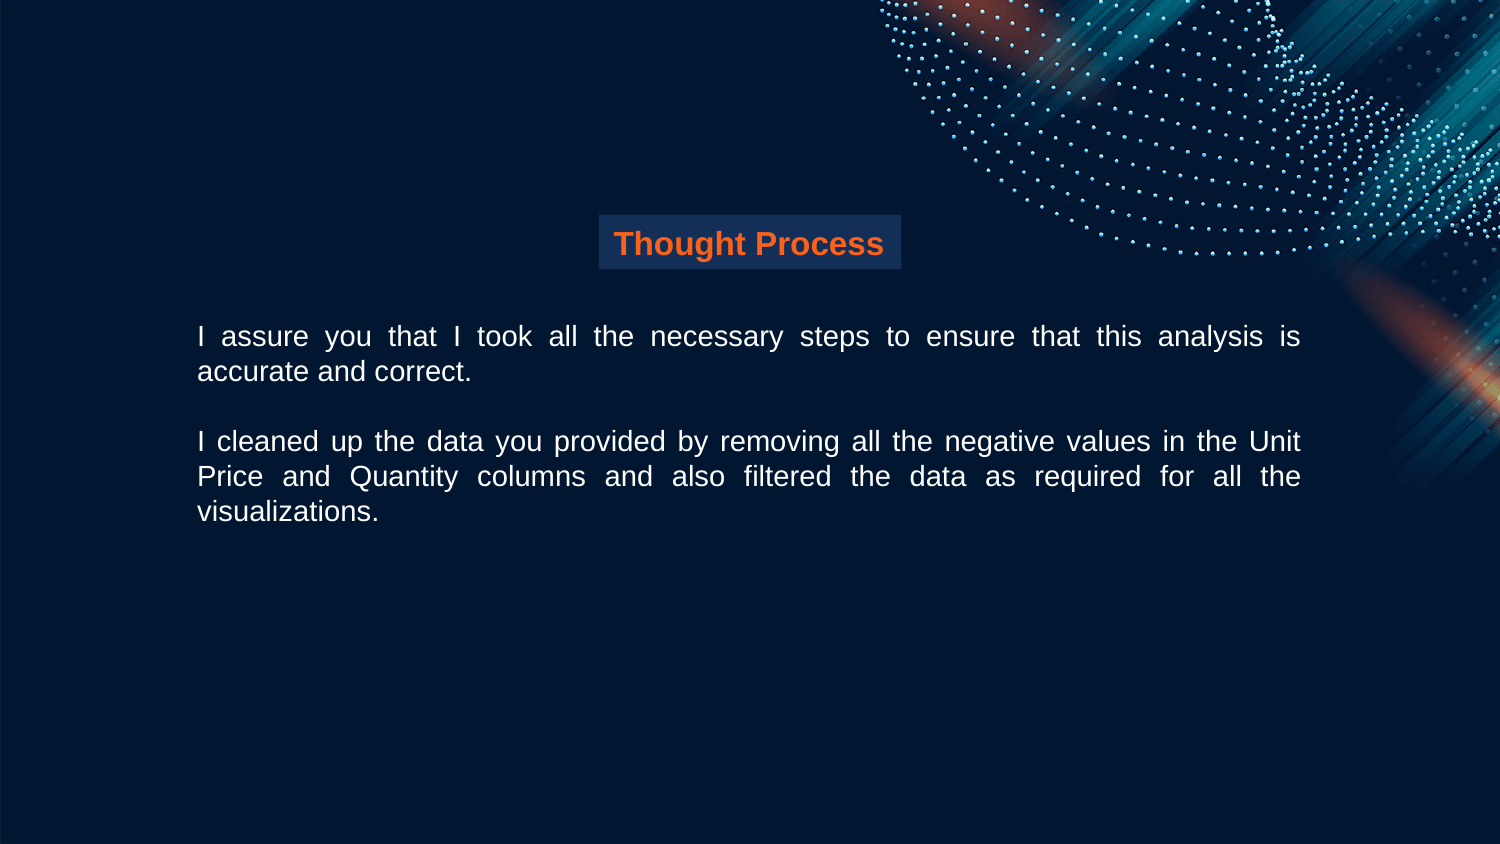

Thought Process
I assure you that I took all the necessary steps to ensure that this analysis is accurate and correct.

I cleaned up the data you provided by removing all the negative values in the Unit Price and Quantity columns and also filtered the data as required for all the visualizations.